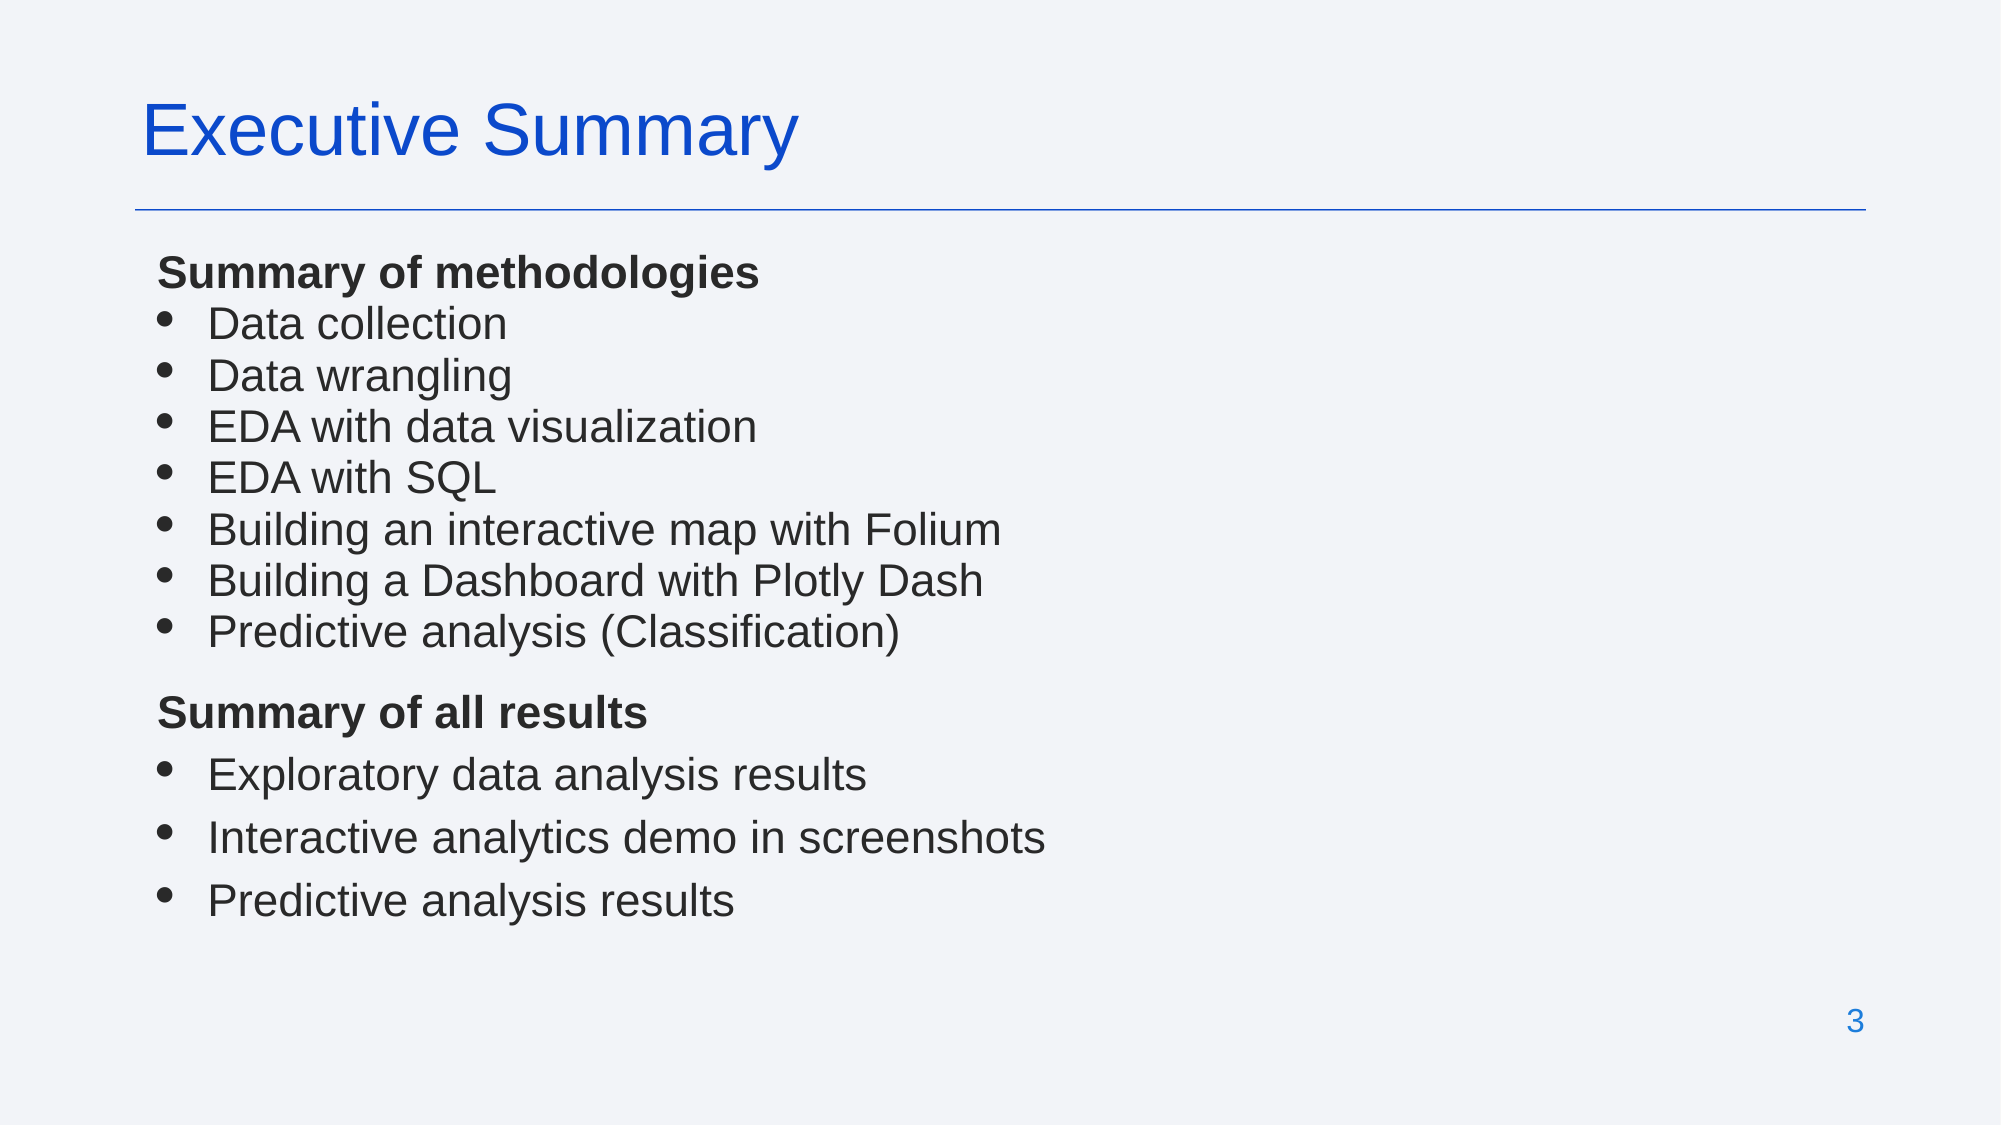

Executive Summary
Summary of methodologies
 Data collection
 Data wrangling
 EDA with data visualization
 EDA with SQL
 Building an interactive map with Folium
 Building a Dashboard with Plotly Dash
 Predictive analysis (Classification)
Summary of all results
 Exploratory data analysis results
 Interactive analytics demo in screenshots
 Predictive analysis results
3